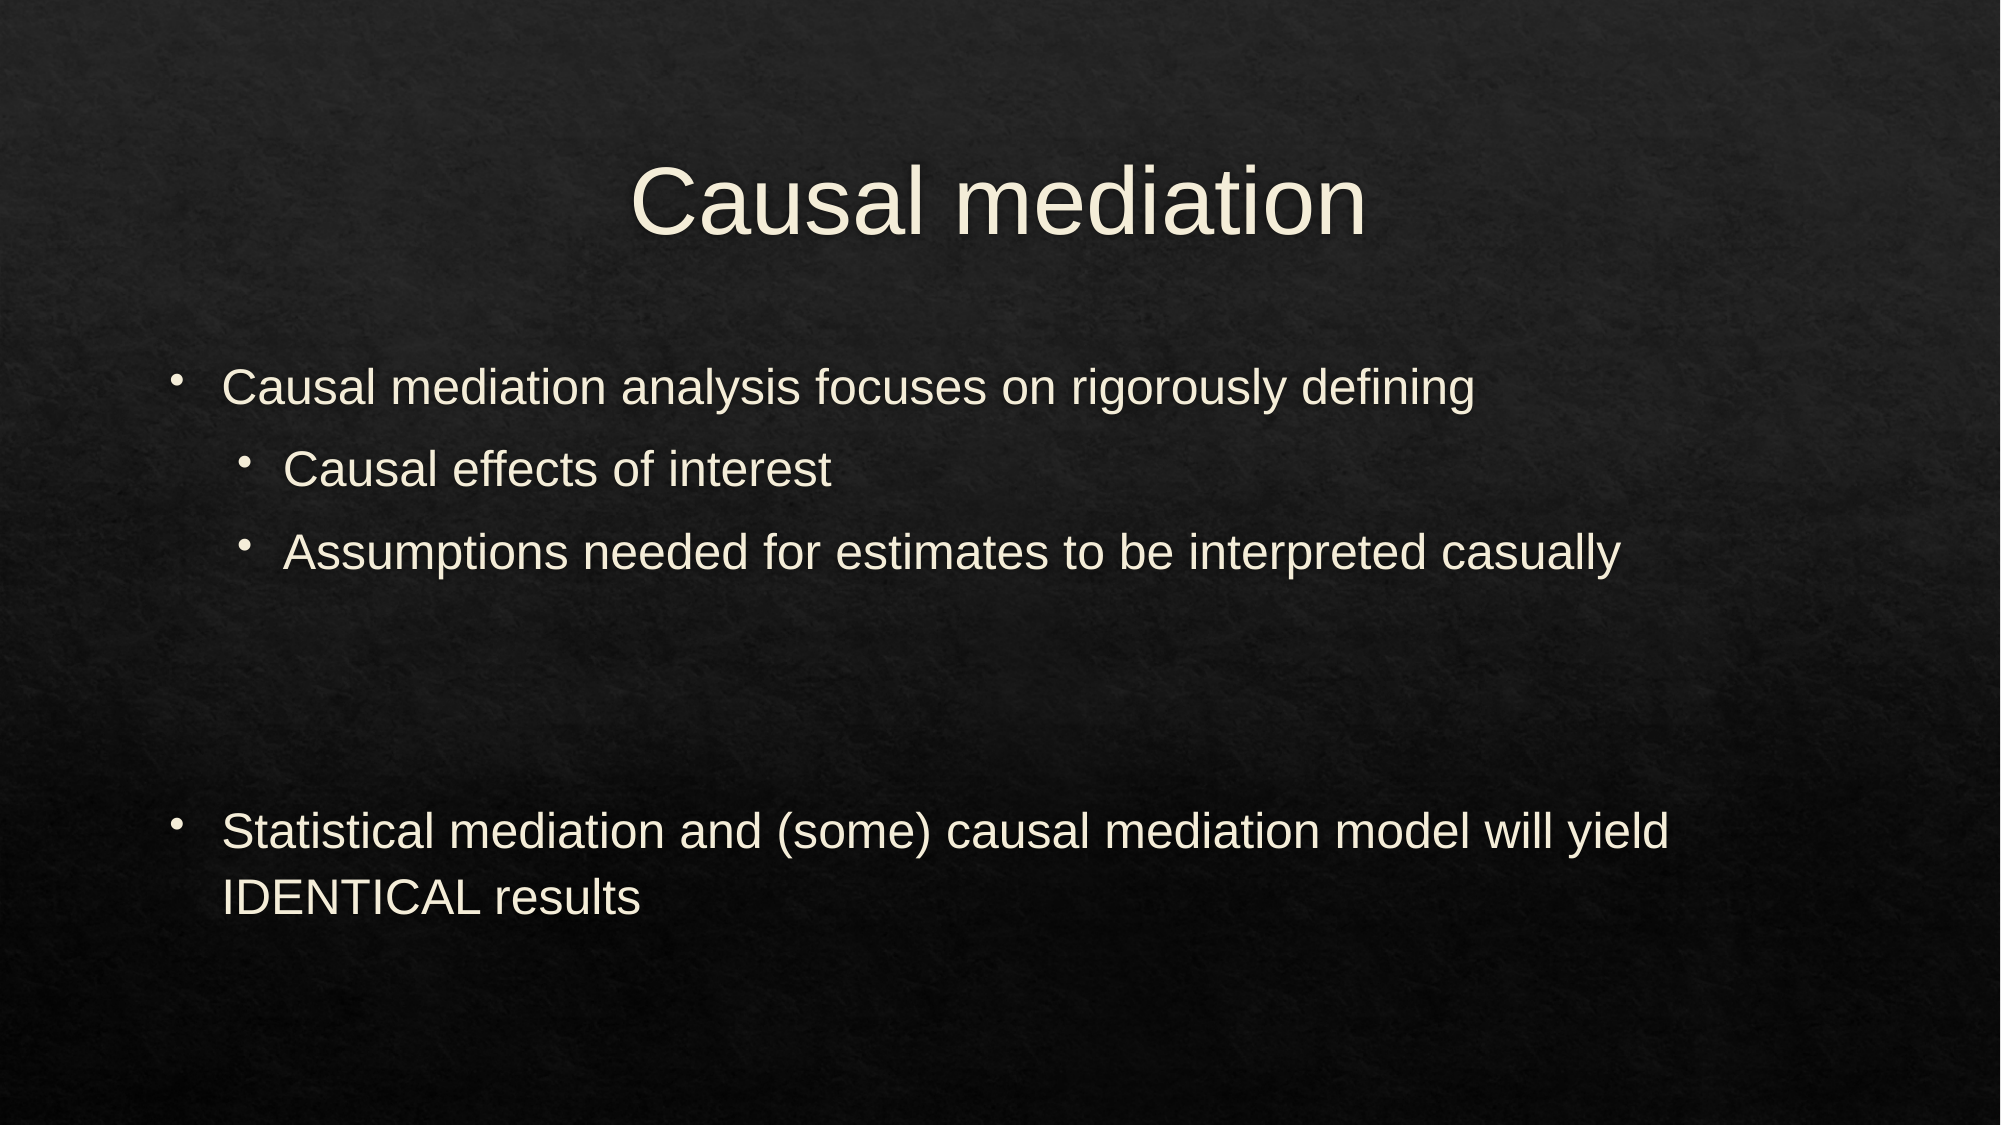

# Causal mediation
Causal mediation analysis focuses on rigorously defining
Causal effects of interest
Assumptions needed for estimates to be interpreted casually

Statistical mediation and (some) causal mediation model will yield IDENTICAL results